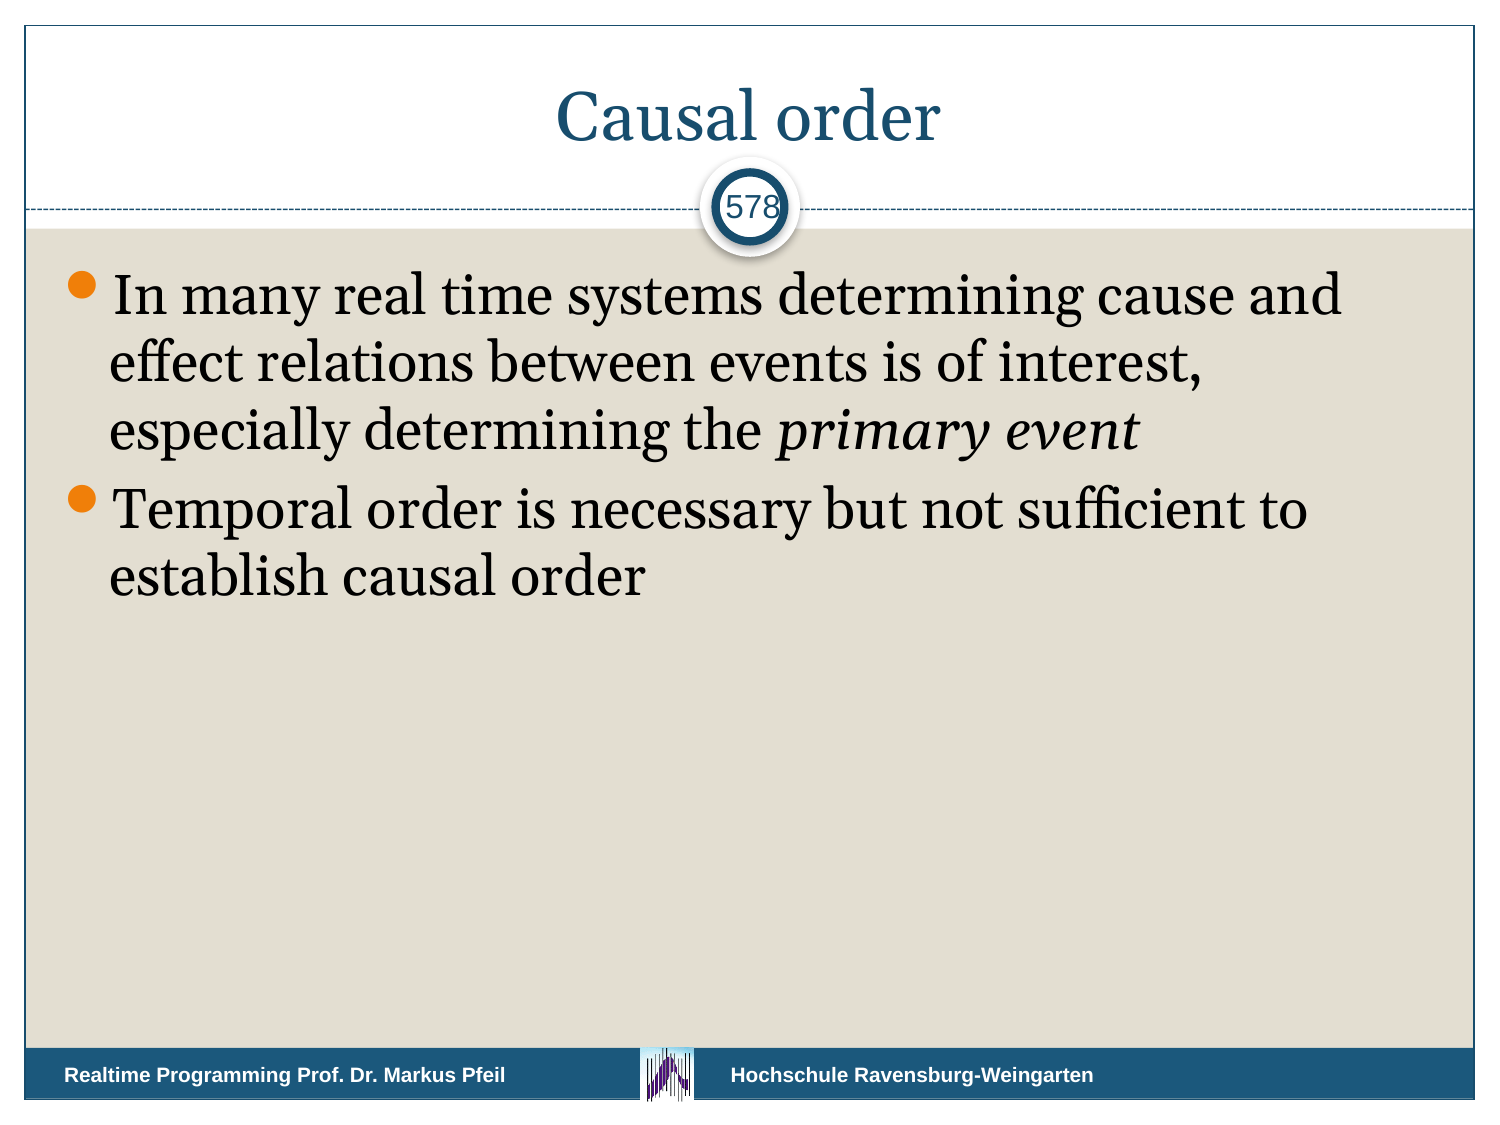

# Causal order
578
In many real time systems determining cause and effect relations between events is of interest, especially determining the primary event
Temporal order is necessary but not sufficient to establish causal order

Realtime Programming Prof. Dr. Markus Pfeil